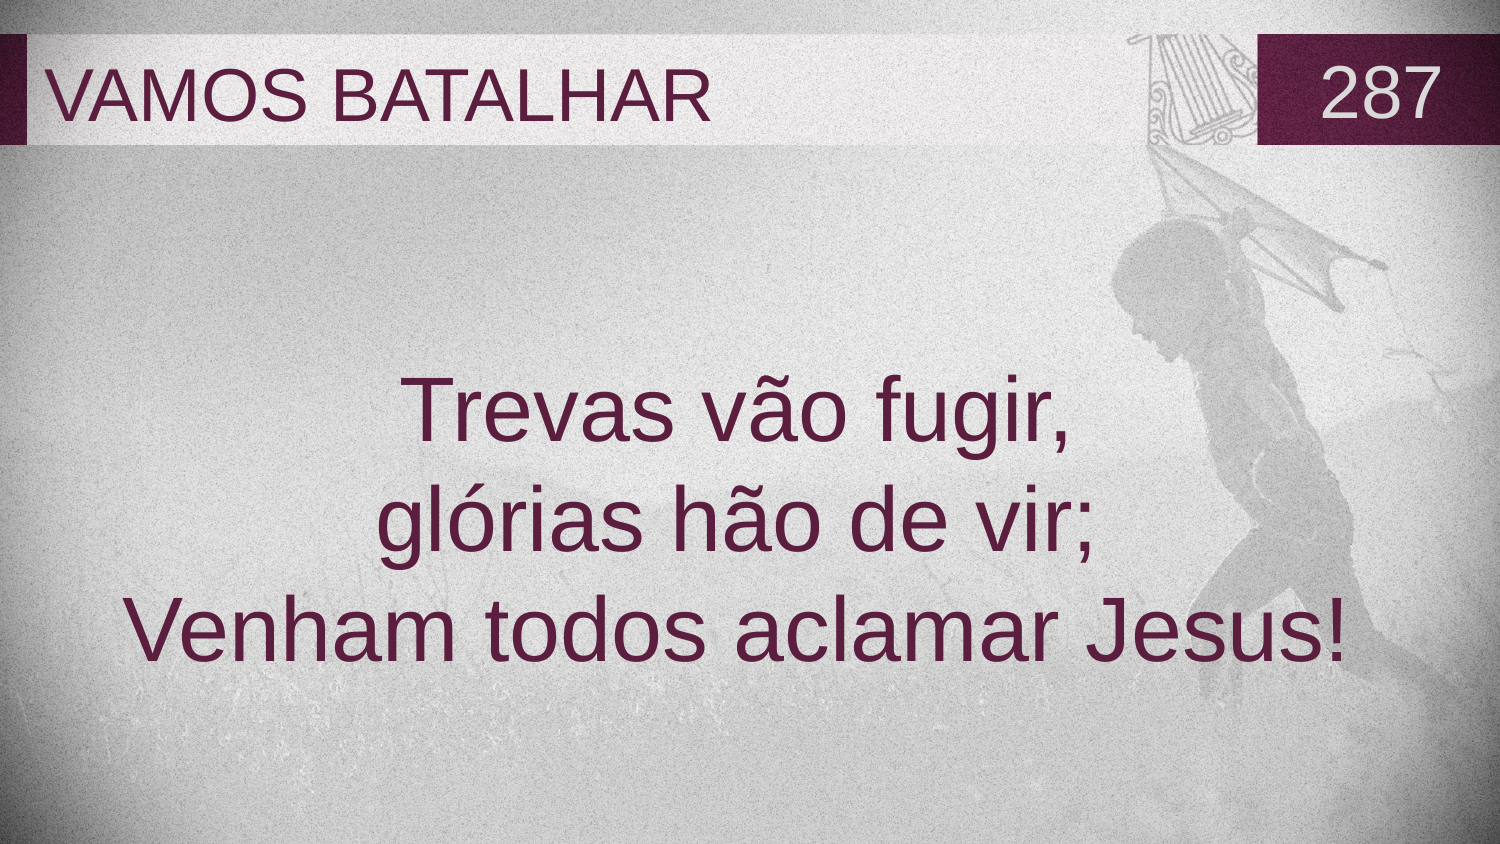

# VAMOS BATALHAR
287
Trevas vão fugir,
glórias hão de vir;
Venham todos aclamar Jesus!